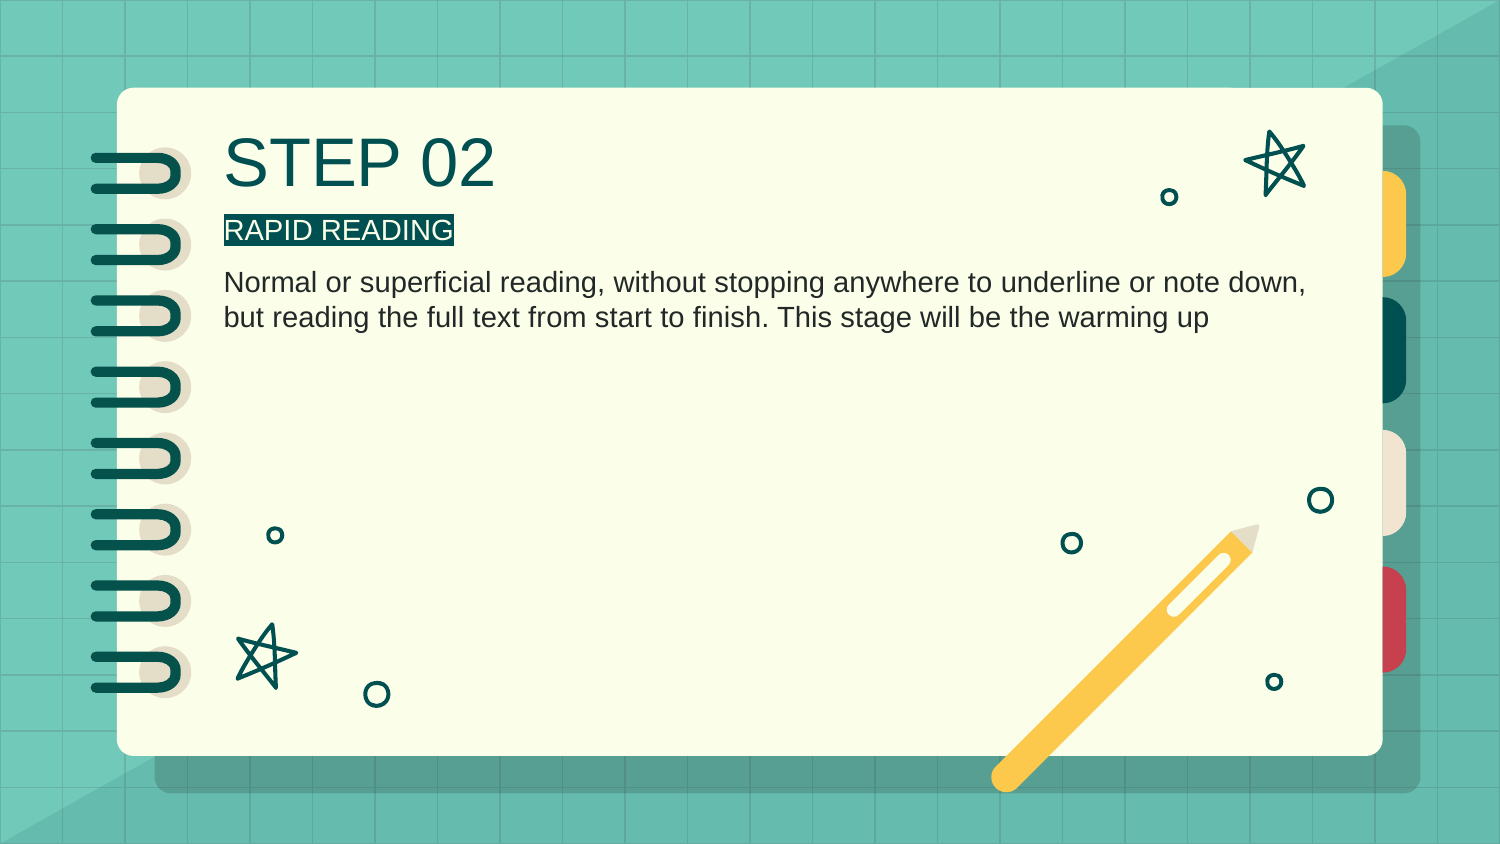

# STEP 02

RAPID READING
Normal or superficial reading, without stopping anywhere to underline or note down, but reading the full text from start to finish. This stage will be the warming up